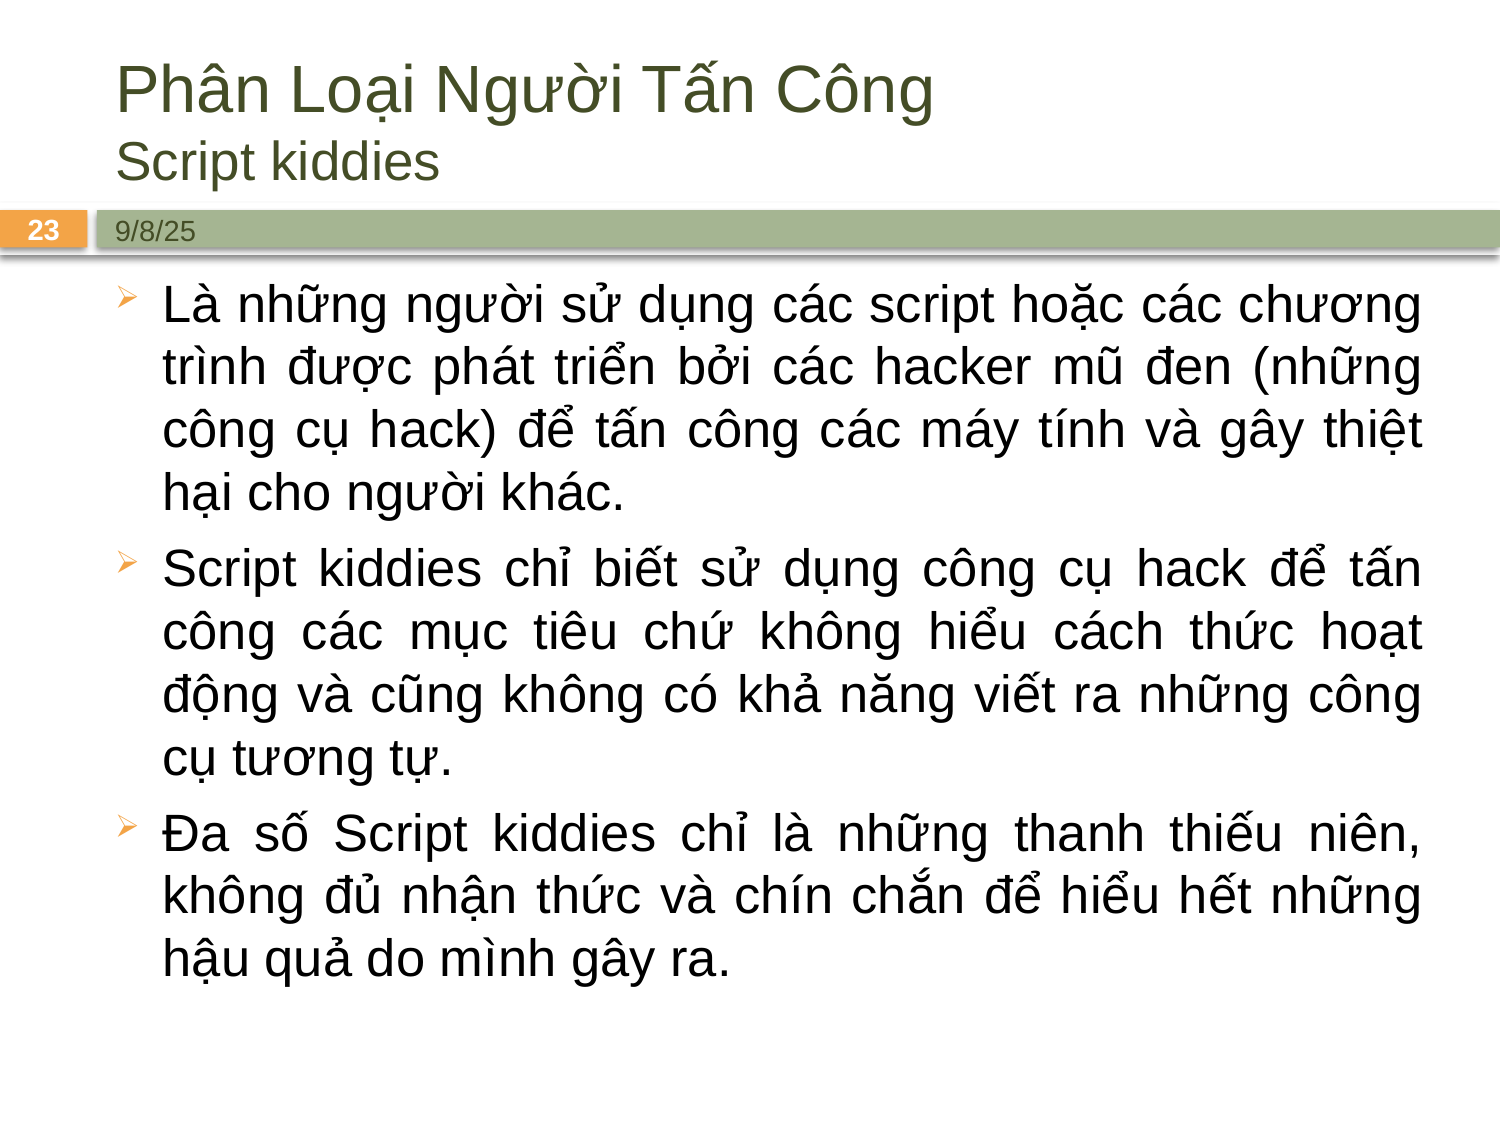

# Phân Loại Người Tấn Công Script kiddies
23
9/8/25
Là những người sử dụng các script hoặc các chương trình được phát triển bởi các hacker mũ đen (những công cụ hack) để tấn công các máy tính và gây thiệt hại cho người khác.
Script kiddies chỉ biết sử dụng công cụ hack để tấn công các mục tiêu chứ không hiểu cách thức hoạt động và cũng không có khả năng viết ra những công cụ tương tự.
Đa số Script kiddies chỉ là những thanh thiếu niên, không đủ nhận thức và chín chắn để hiểu hết những hậu quả do mình gây ra.